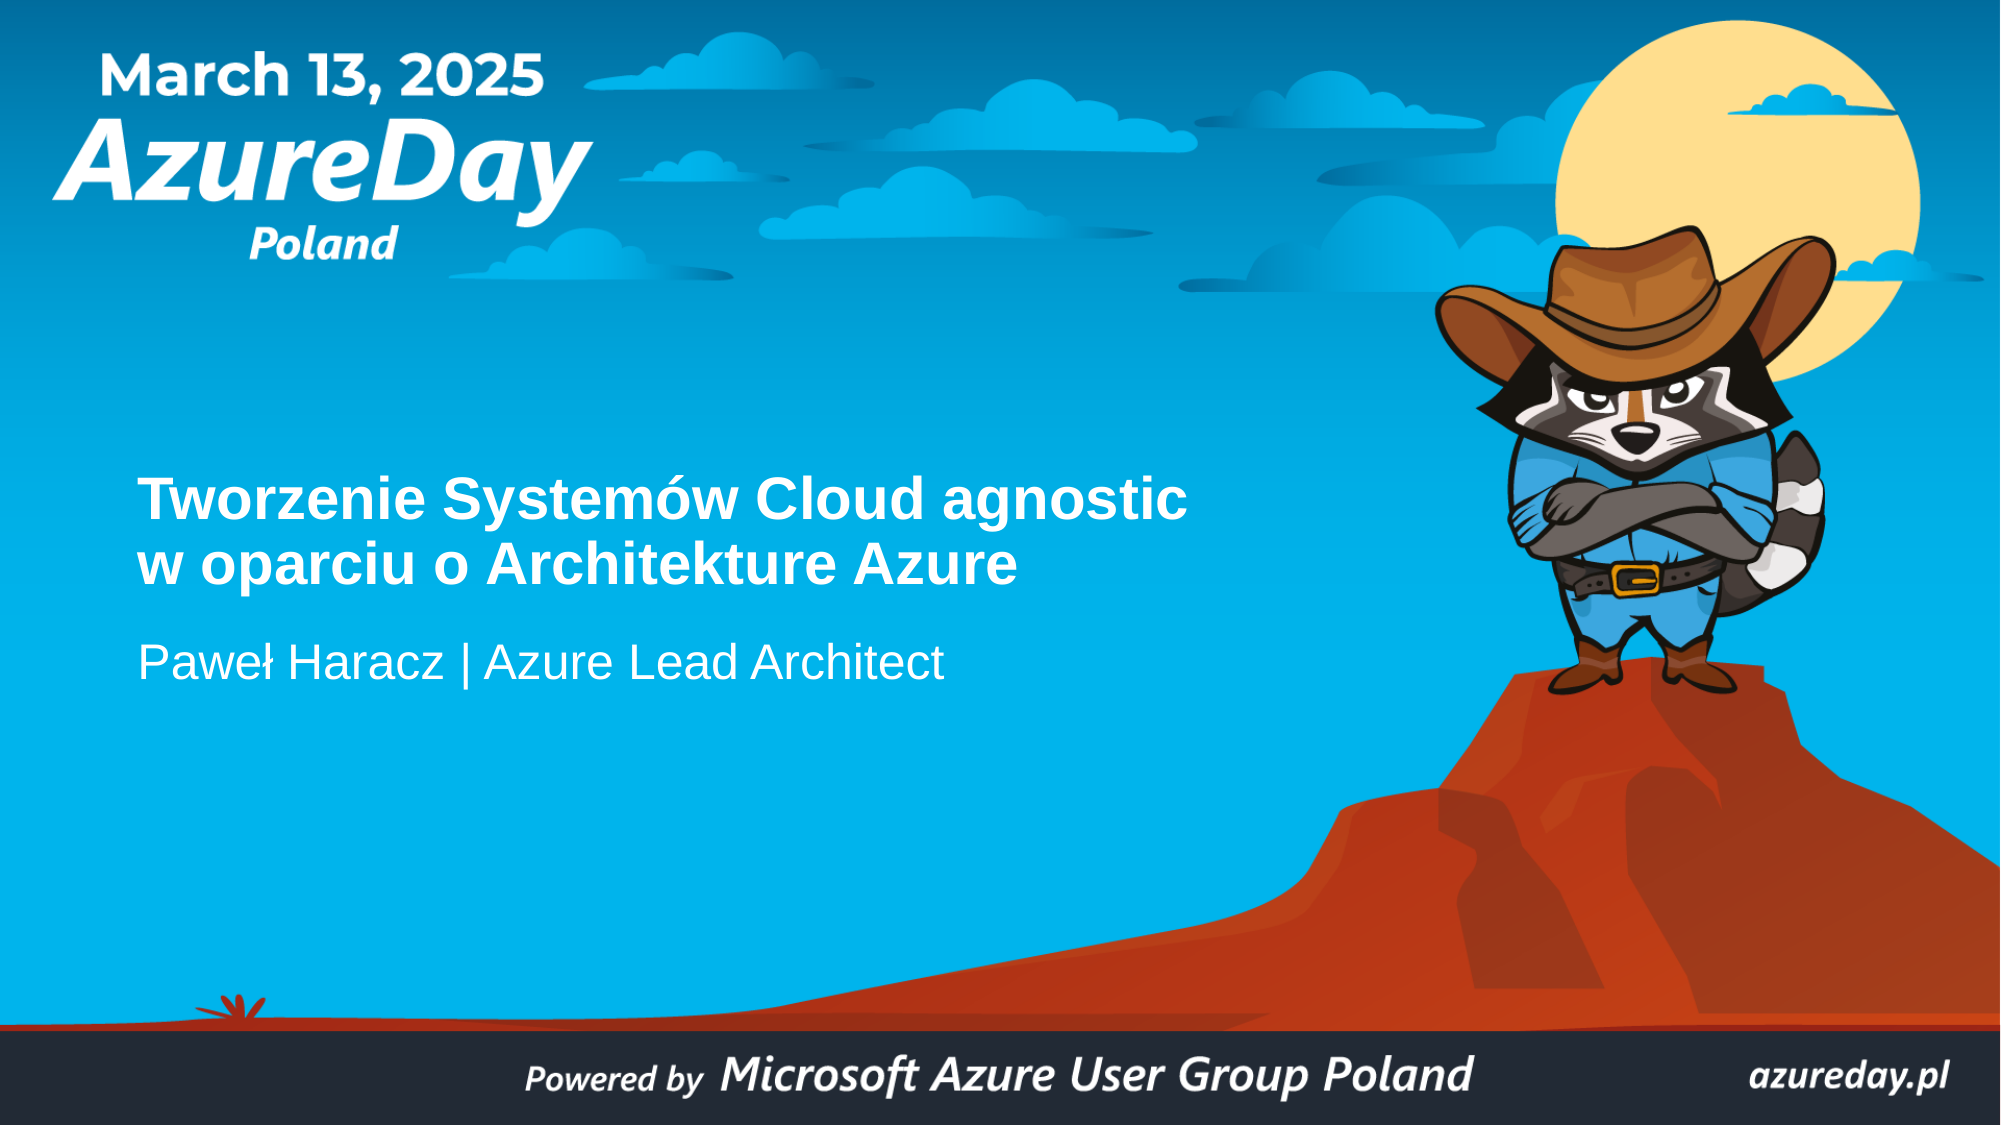

# Tworzenie Systemów Cloud agnostic w oparciu o Architekture Azure
Paweł Haracz | Azure Lead Architect